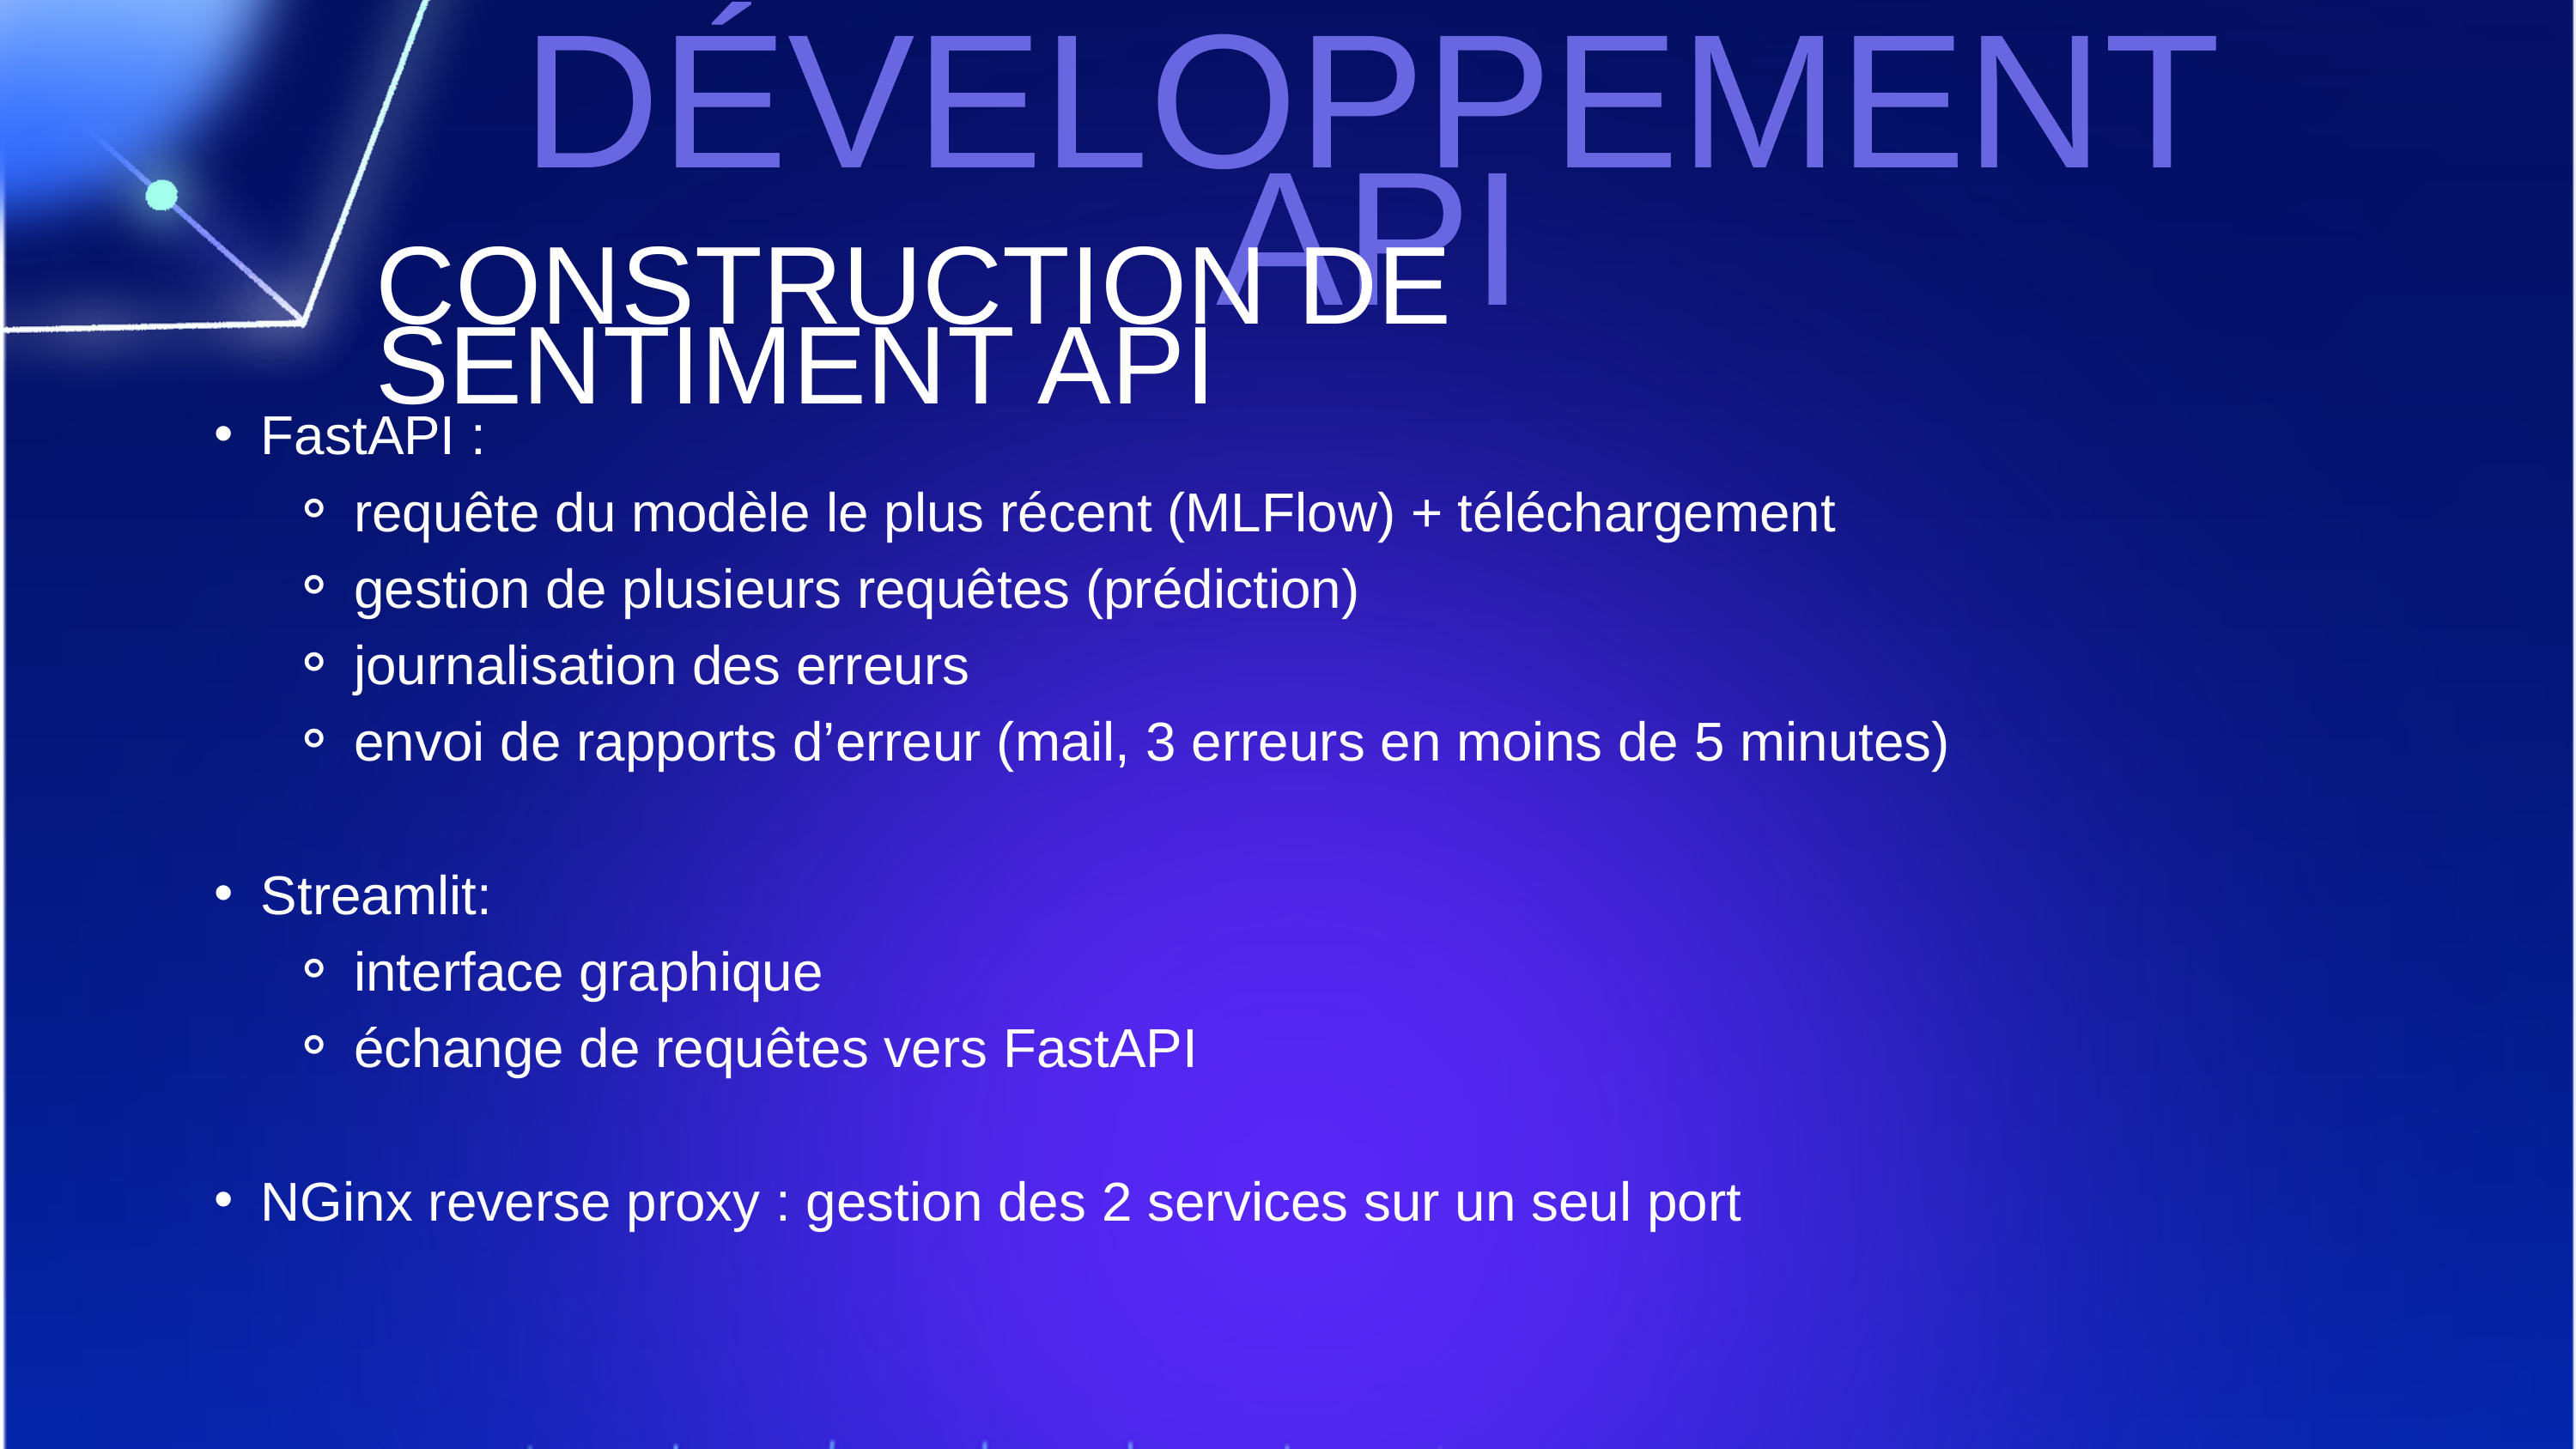

DÉVELOPPEMENT API
CONSTRUCTION DE SENTIMENT API
FastAPI :
requête du modèle le plus récent (MLFlow) + téléchargement
gestion de plusieurs requêtes (prédiction)
journalisation des erreurs
envoi de rapports d’erreur (mail, 3 erreurs en moins de 5 minutes)

Streamlit:
interface graphique
échange de requêtes vers FastAPI

NGinx reverse proxy : gestion des 2 services sur un seul port